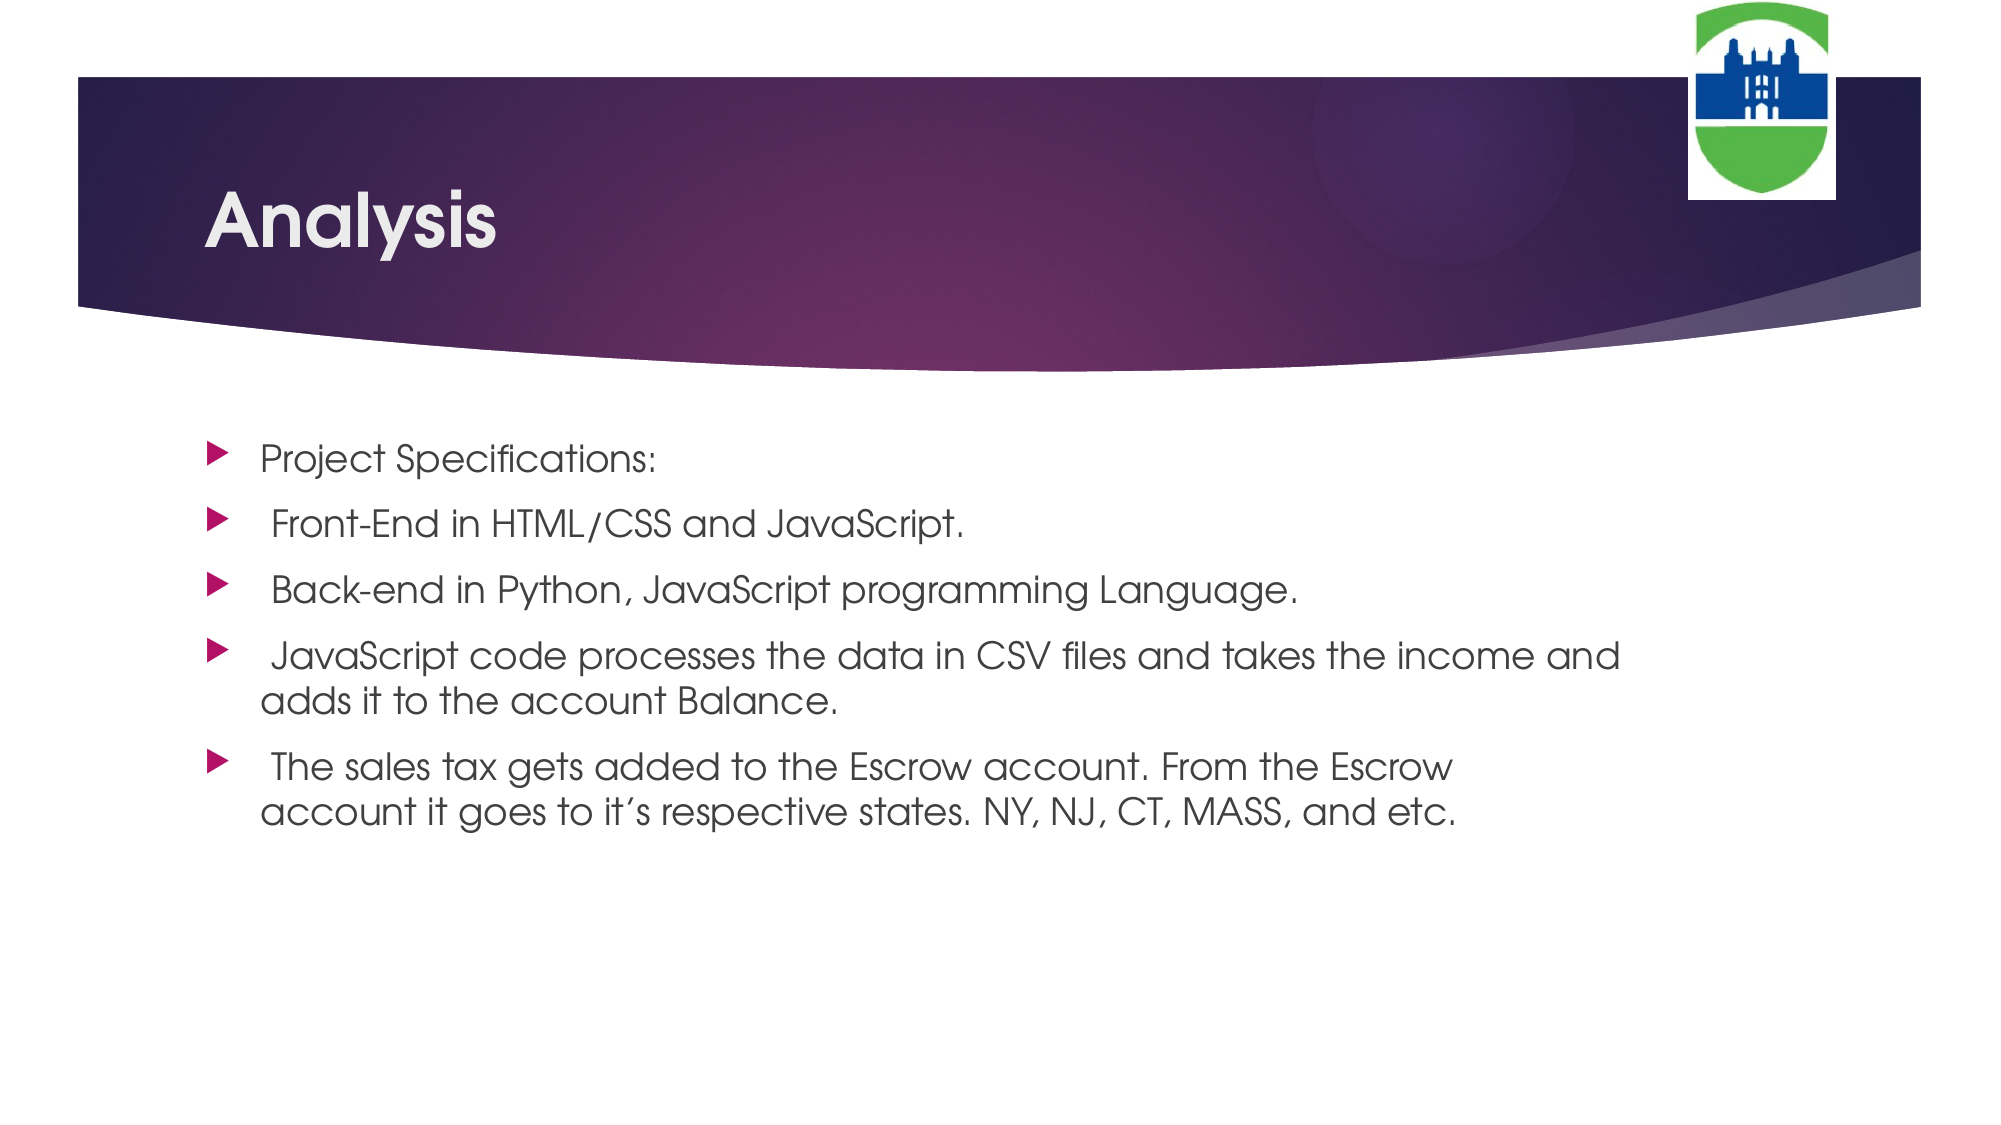

# Analysis
Project Specifications:
 Front-End in HTML/CSS and JavaScript.
 Back-end in Python, JavaScript programming Language.
 JavaScript code processes the data in CSV files and takes the income and adds it to the account Balance.
 The sales tax gets added to the Escrow account. From the Escrow account it goes to it’s respective states. NY, NJ, CT, MASS, and etc.